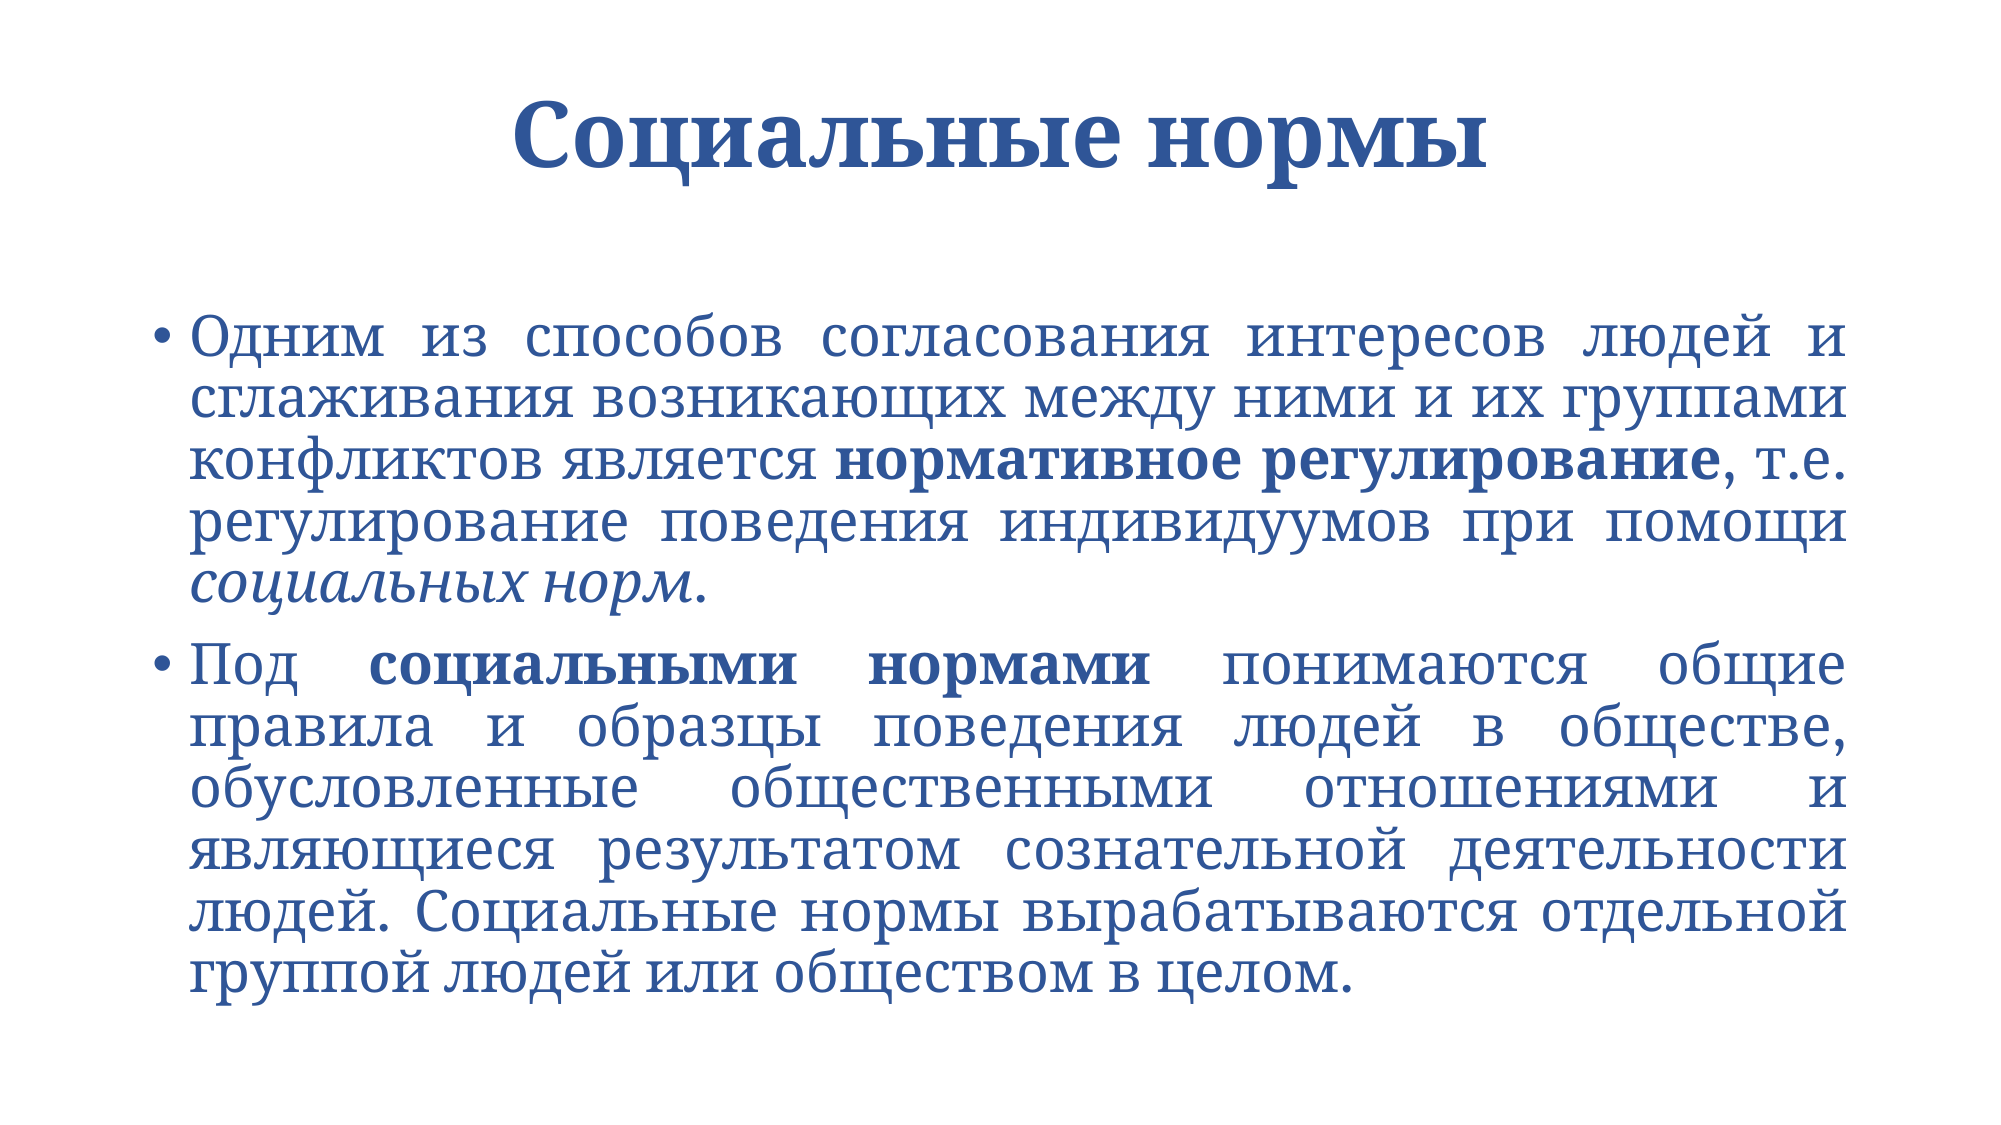

# Социальные нормы
Одним из способов согласования интересов людей и сглаживания возникающих между ними и их группами конфликтов является нормативное регулирование, т.е. регулирование поведения индивидуумов при помощи социальных норм.
Под социальными нормами понимаются общие правила и образцы поведения людей в обществе, обусловленные общественными отношениями и являющиеся результатом сознательной деятельности людей. Социальные нормы вырабатываются отдельной группой людей или обществом в целом.